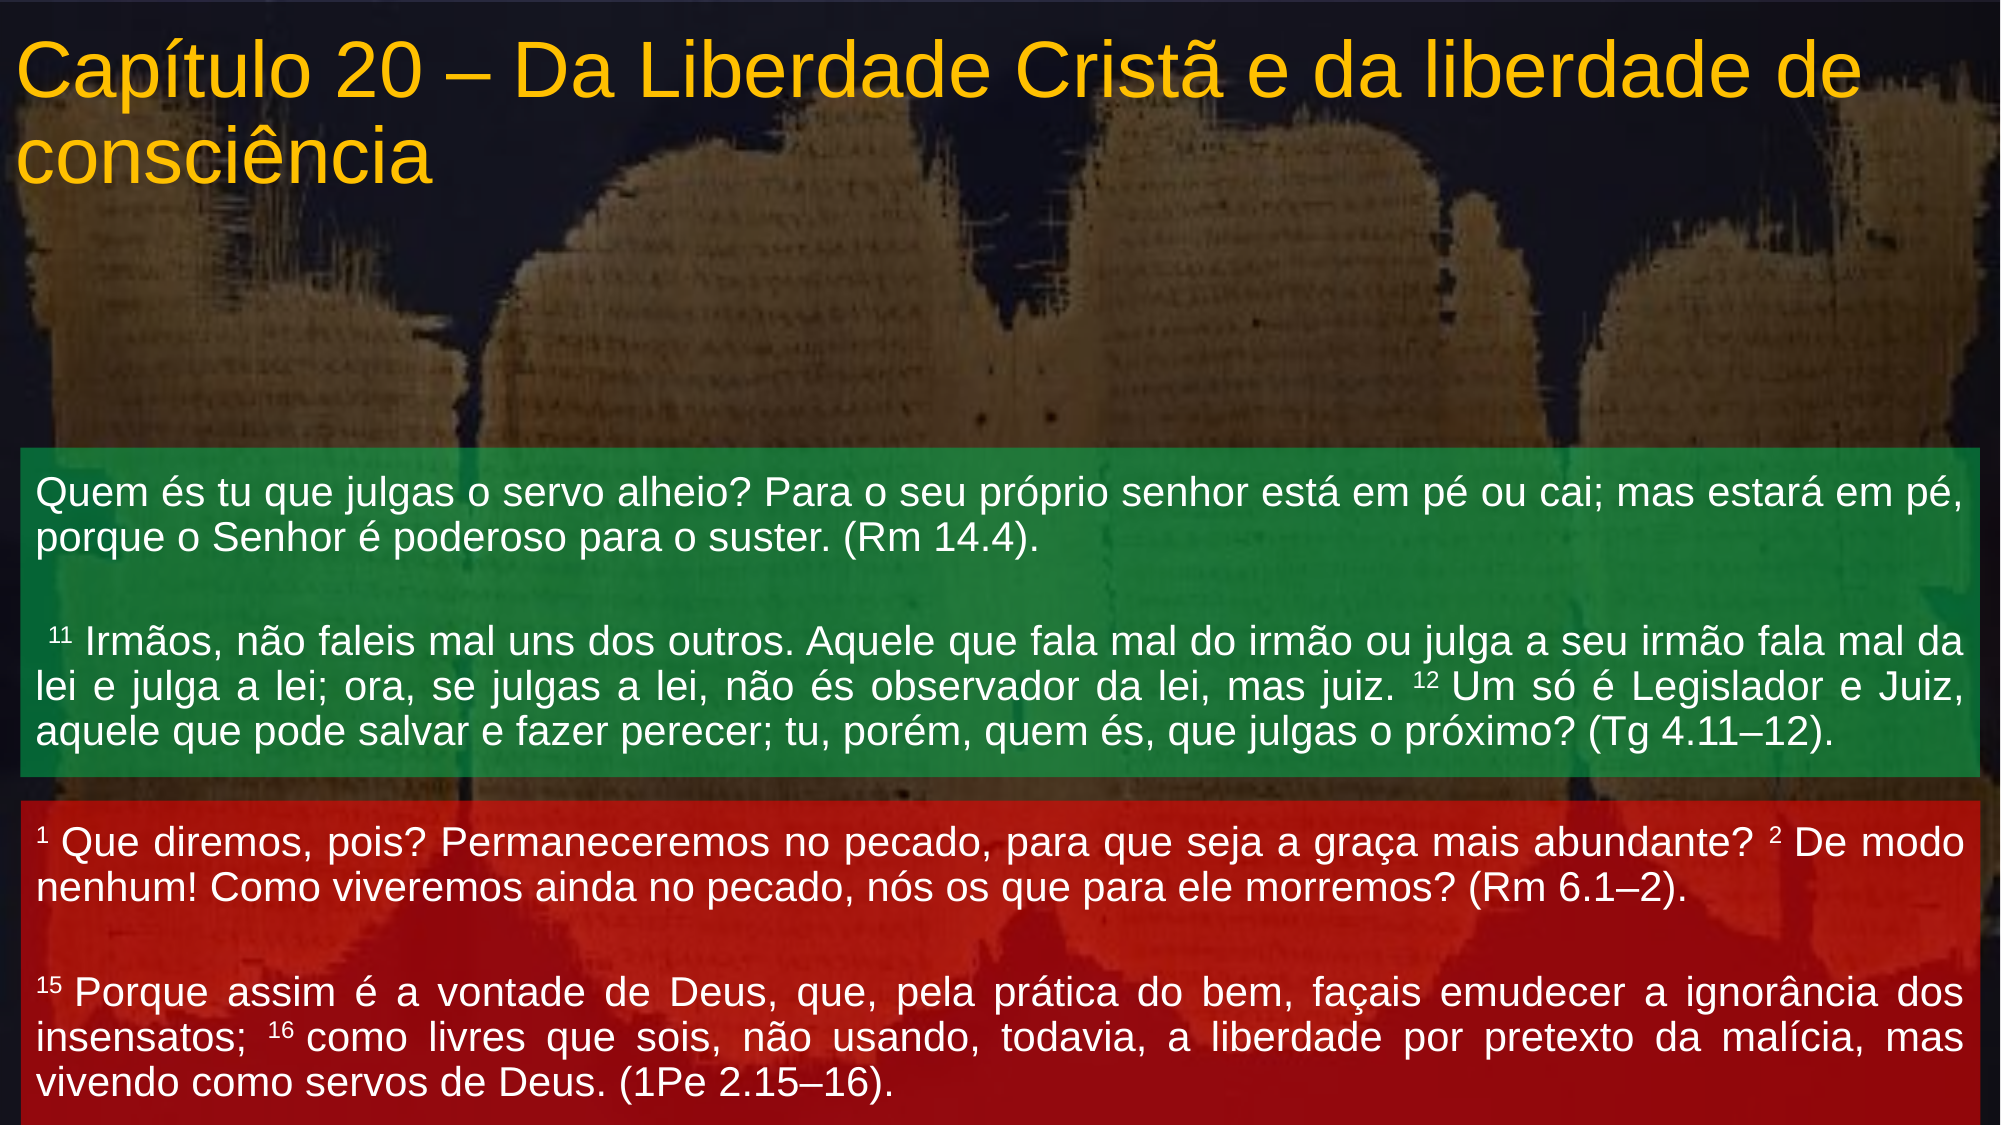

# Capítulo 20 – Da Liberdade Cristã e da liberdade de consciência
Quem és tu que julgas o servo alheio? Para o seu próprio senhor está em pé ou cai; mas estará em pé, porque o Senhor é poderoso para o suster. (Rm 14.4).

 11 Irmãos, não faleis mal uns dos outros. Aquele que fala mal do irmão ou julga a seu irmão fala mal da lei e julga a lei; ora, se julgas a lei, não és observador da lei, mas juiz. 12 Um só é Legislador e Juiz, aquele que pode salvar e fazer perecer; tu, porém, quem és, que julgas o próximo? (Tg 4.11–12).
1 Que diremos, pois? Permaneceremos no pecado, para que seja a graça mais abundante? 2 De modo nenhum! Como viveremos ainda no pecado, nós os que para ele morremos? (Rm 6.1–2).

15 Porque assim é a vontade de Deus, que, pela prática do bem, façais emudecer a ignorância dos insensatos; 16 como livres que sois, não usando, todavia, a liberdade por pretexto da malícia, mas vivendo como servos de Deus. (1Pe 2.15–16).